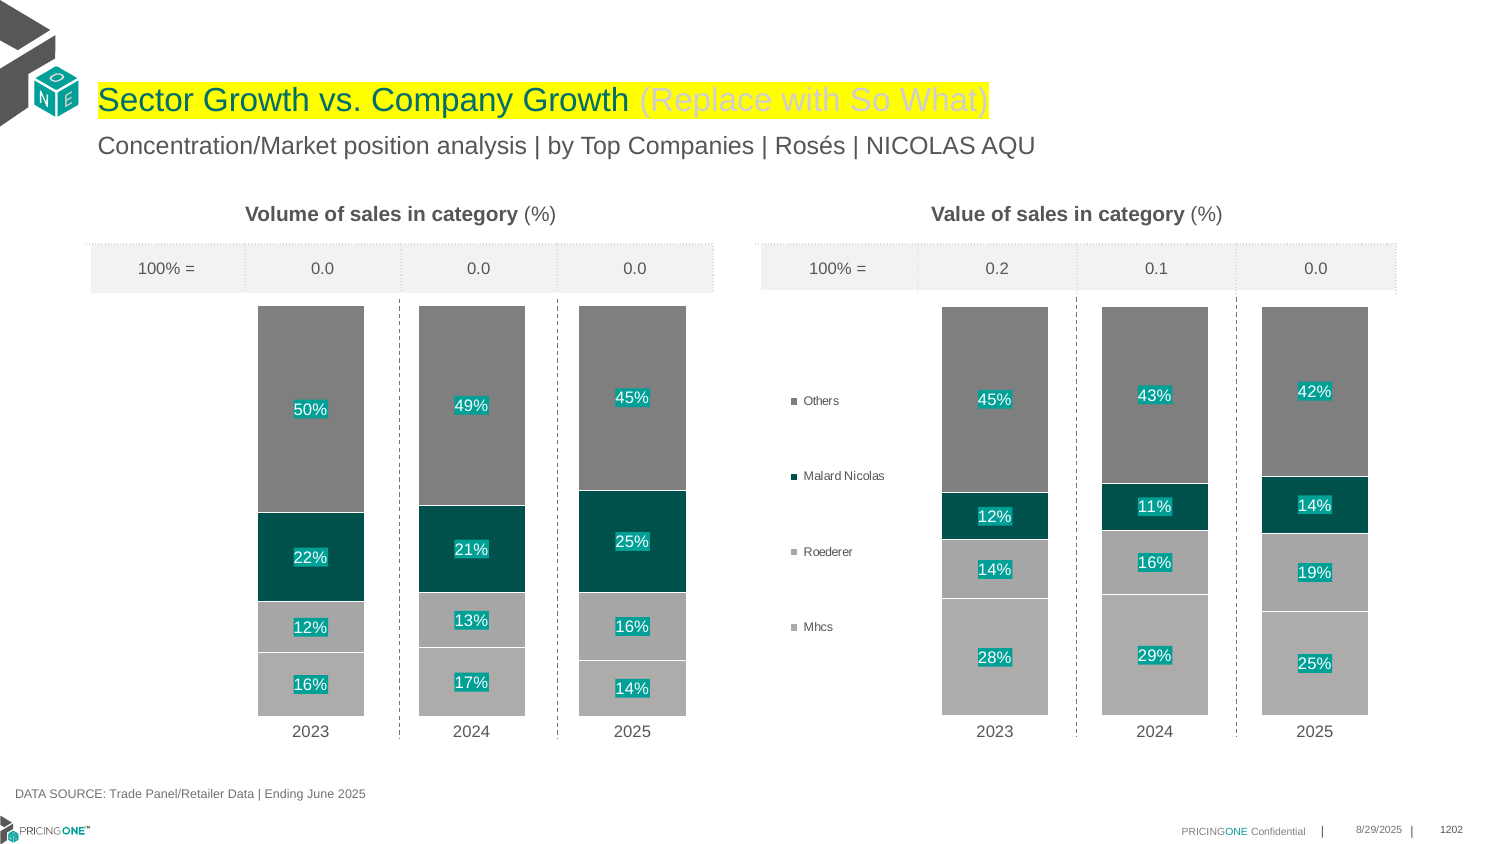

# Sector Growth vs. Company Growth (Replace with So What)
Concentration/Market position analysis | by Top Companies | Rosés | NICOLAS AQU
| Volume of sales in category (%) |  |  |  |
| --- | --- | --- | --- |
| 100% = | 0.0 | 0.0 | 0.0 |
| Value of sales in category (%) |  |  |  |
| --- | --- | --- | --- |
| 100% = | 0.2 | 0.1 | 0.0 |

### Chart

| Category | Mhcs | Roederer | Malard Nicolas | Others |
|---|---|---|---|---|
| 2023 | 0.15505226480836237 | 0.12369337979094076 | 0.21733449477351915 | 0.5039198606271778 |
| 2024 | 0.1664989939637827 | 0.13430583501006035 | 0.21277665995975856 | 0.48641851106639844 |
| 2025 | 0.1368124118476728 | 0.16361071932299012 | 0.24964739069111425 | 0.4499294781382228 |

### Chart

| Category | Mhcs | Roederer | Malard Nicolas | Others |
|---|---|---|---|---|
| 2023 | 0.28482951994951633 | 0.14419730276554357 | 0.11624911360782758 | 0.45472406367711254 |
| 2024 | 0.2948865653689252 | 0.15798245041990014 | 0.11457948394669913 | 0.43255150026447553 |
| 2025 | 0.2543551053278515 | 0.1909252744458102 | 0.1395329123044971 | 0.41518670792184126 |
DATA SOURCE: Trade Panel/Retailer Data | Ending June 2025

8/29/2025
1202